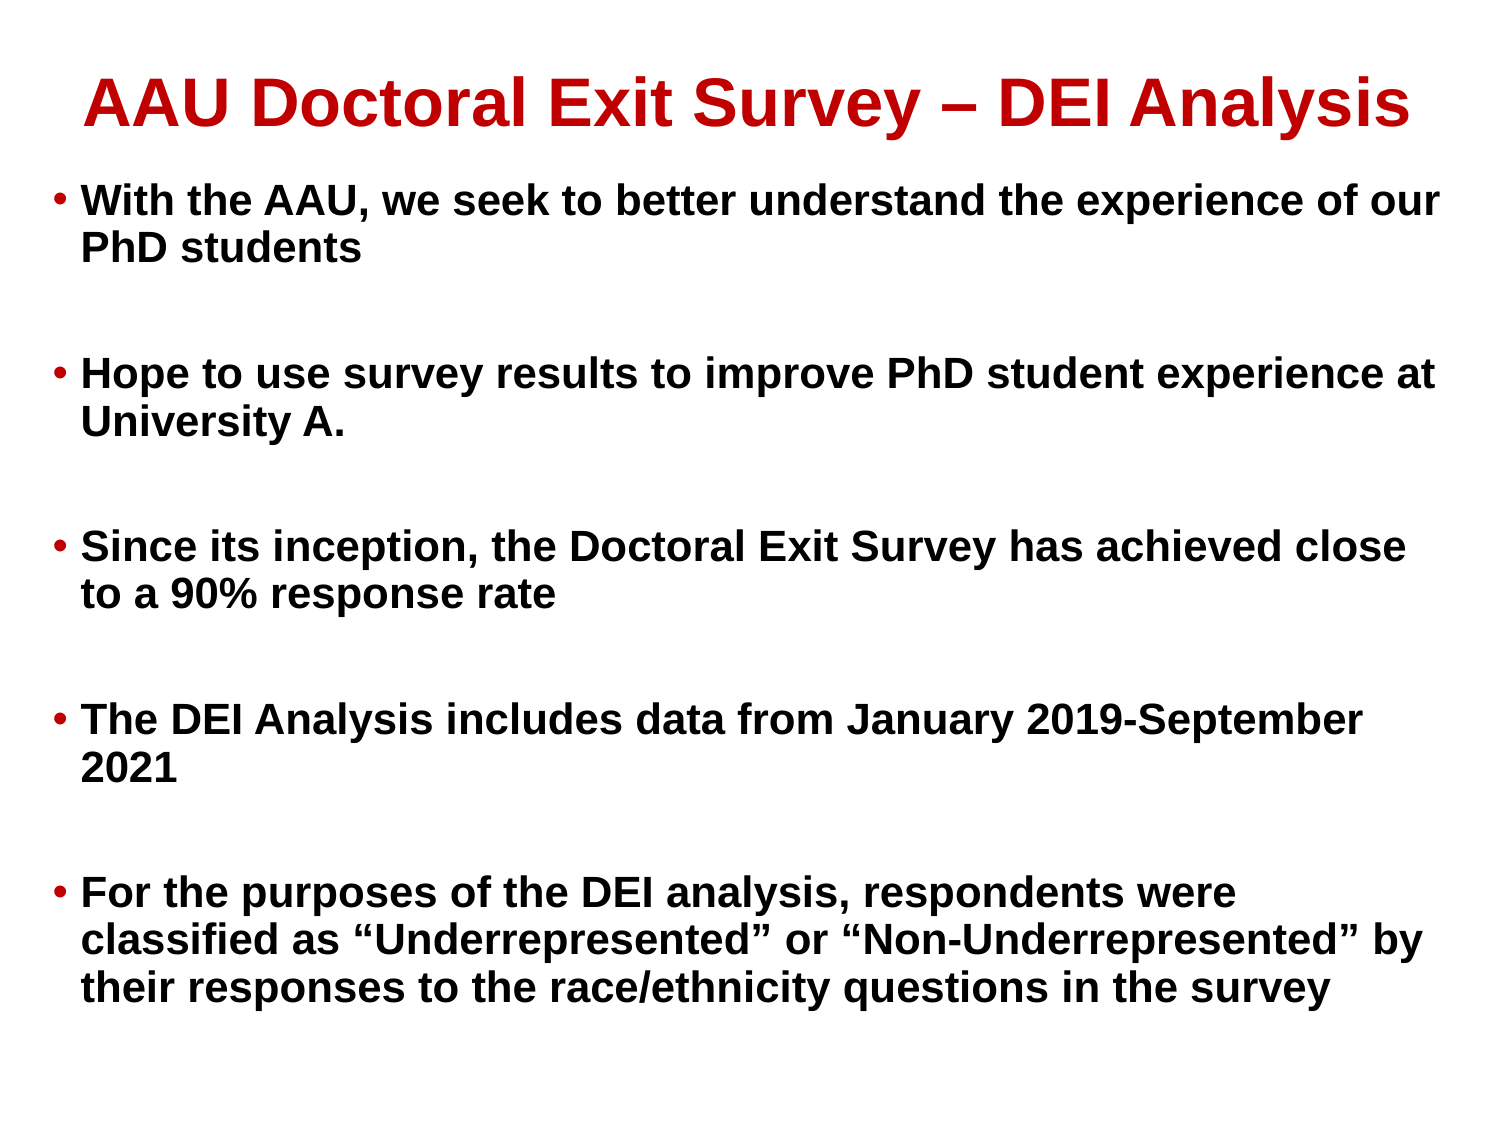

# AAU Doctoral Exit Survey – DEI Analysis
With the AAU, we seek to better understand the experience of our PhD students

Hope to use survey results to improve PhD student experience at University A.

Since its inception, the Doctoral Exit Survey has achieved close to a 90% response rate

The DEI Analysis includes data from January 2019-September 2021

For the purposes of the DEI analysis, respondents were classified as “Underrepresented” or “Non-Underrepresented” by their responses to the race/ethnicity questions in the survey